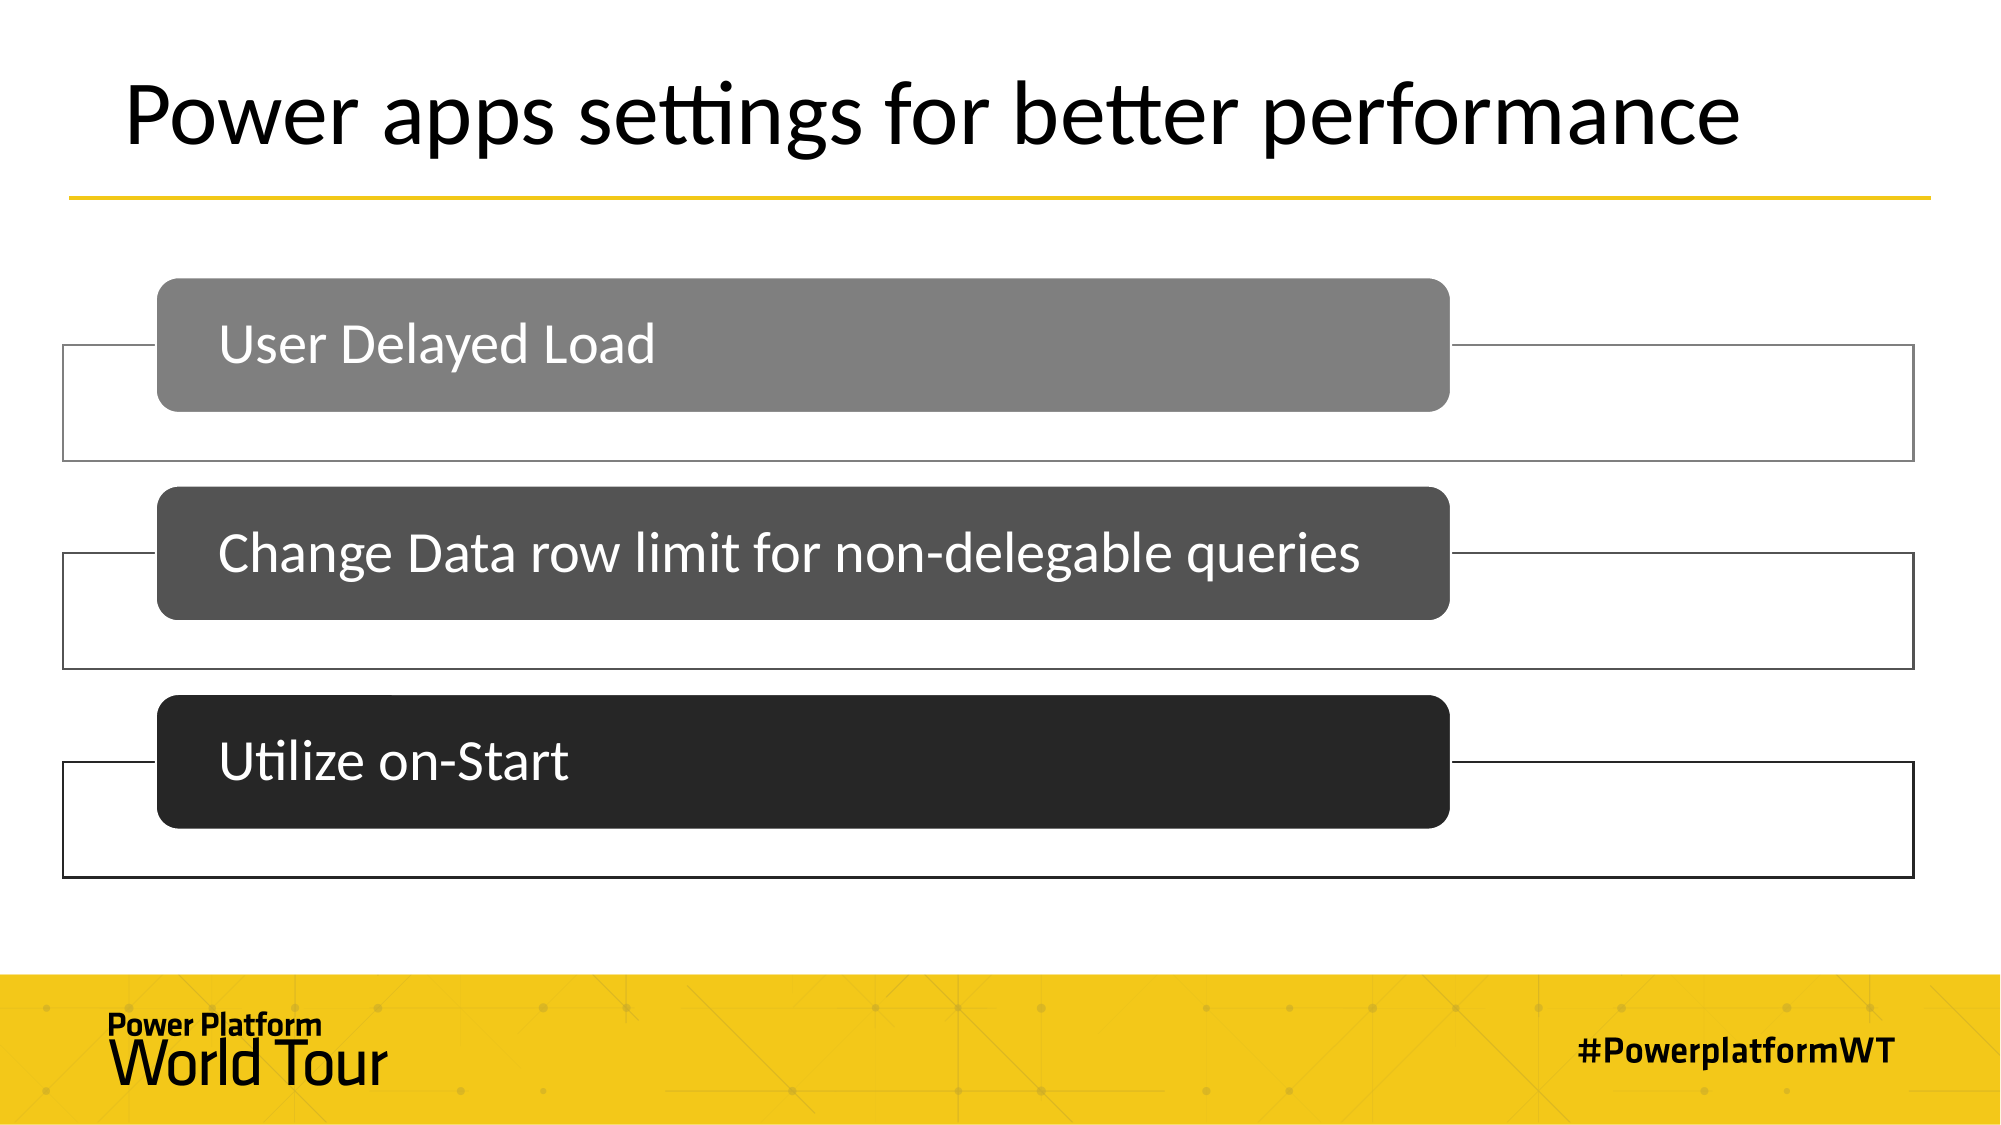

# Power apps settings for better performance
User Delayed Load
Change Data row limit for non-delegable queries
Utilize on-Start